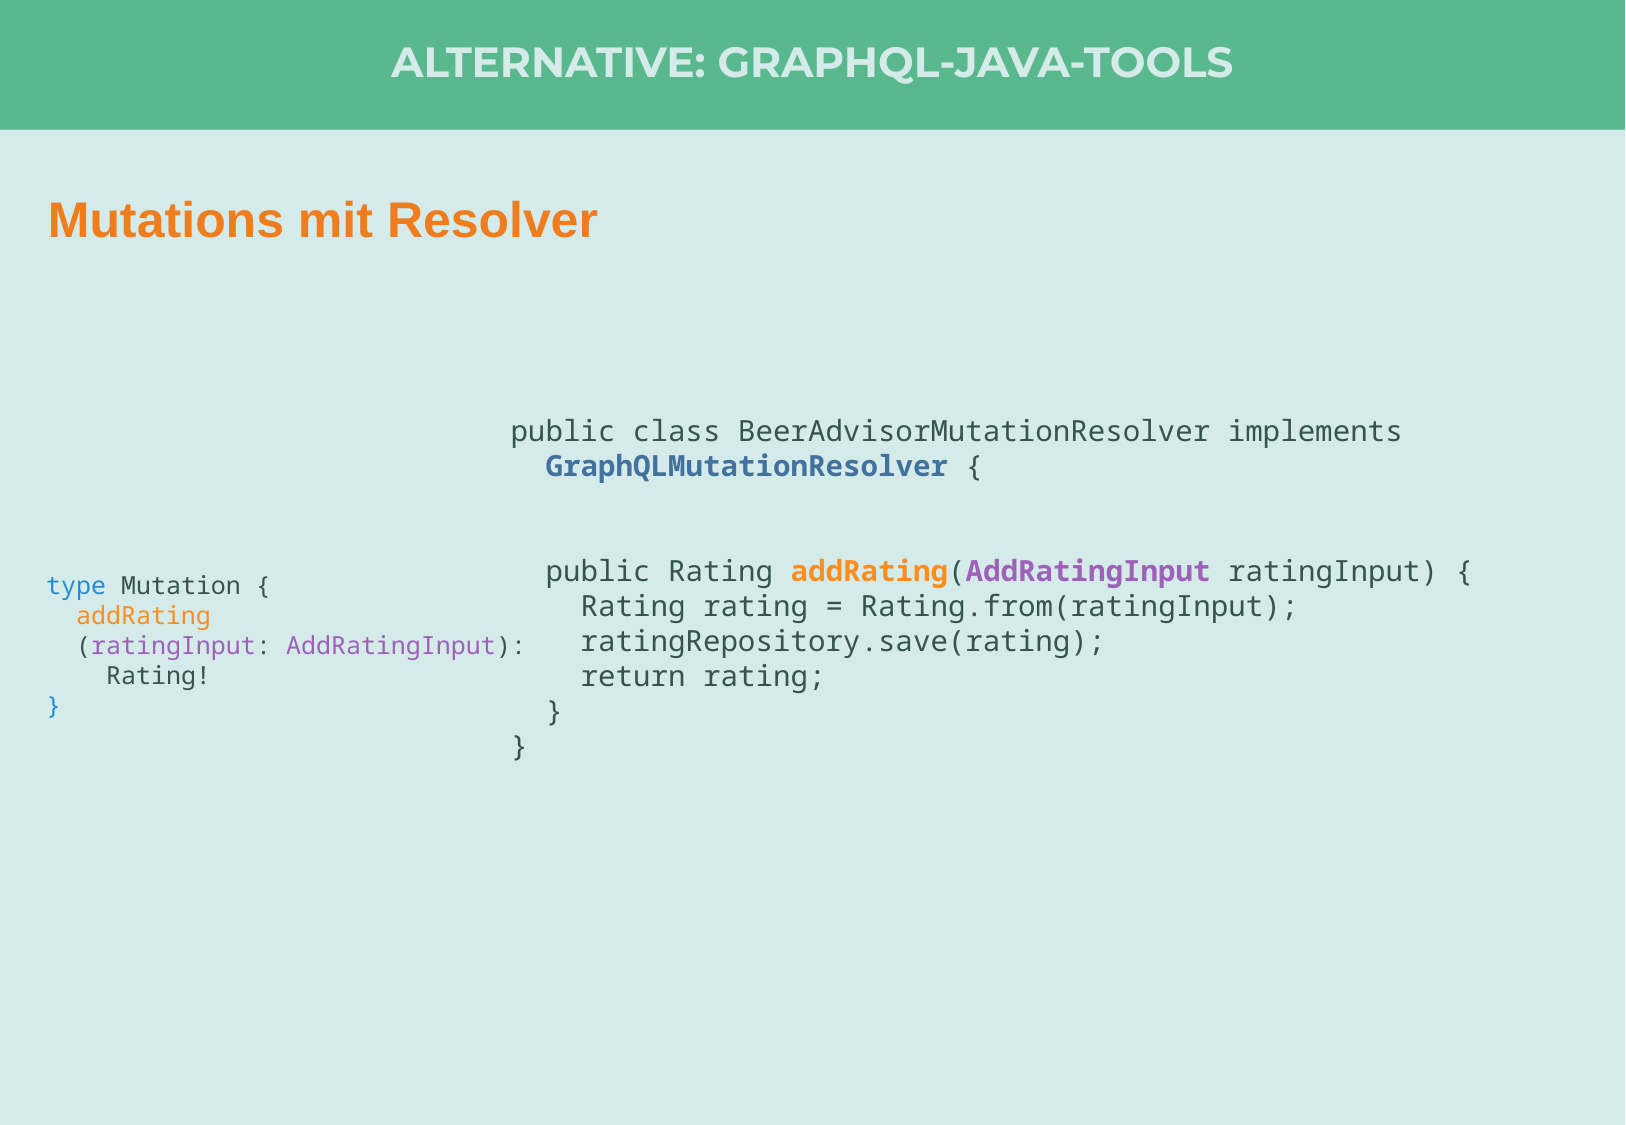

Alternative: graphql-java-tools
#
Mutations mit Resolver
public class BeerAdvisorMutationResolver implements
  GraphQLMutationResolver {
  public Rating addRating(AddRatingInput ratingInput) {
    Rating rating = Rating.from(ratingInput);
    ratingRepository.save(rating);
    return rating;
  }
}
type Mutation {
  addRating
  (ratingInput: AddRatingInput):
    Rating!
}